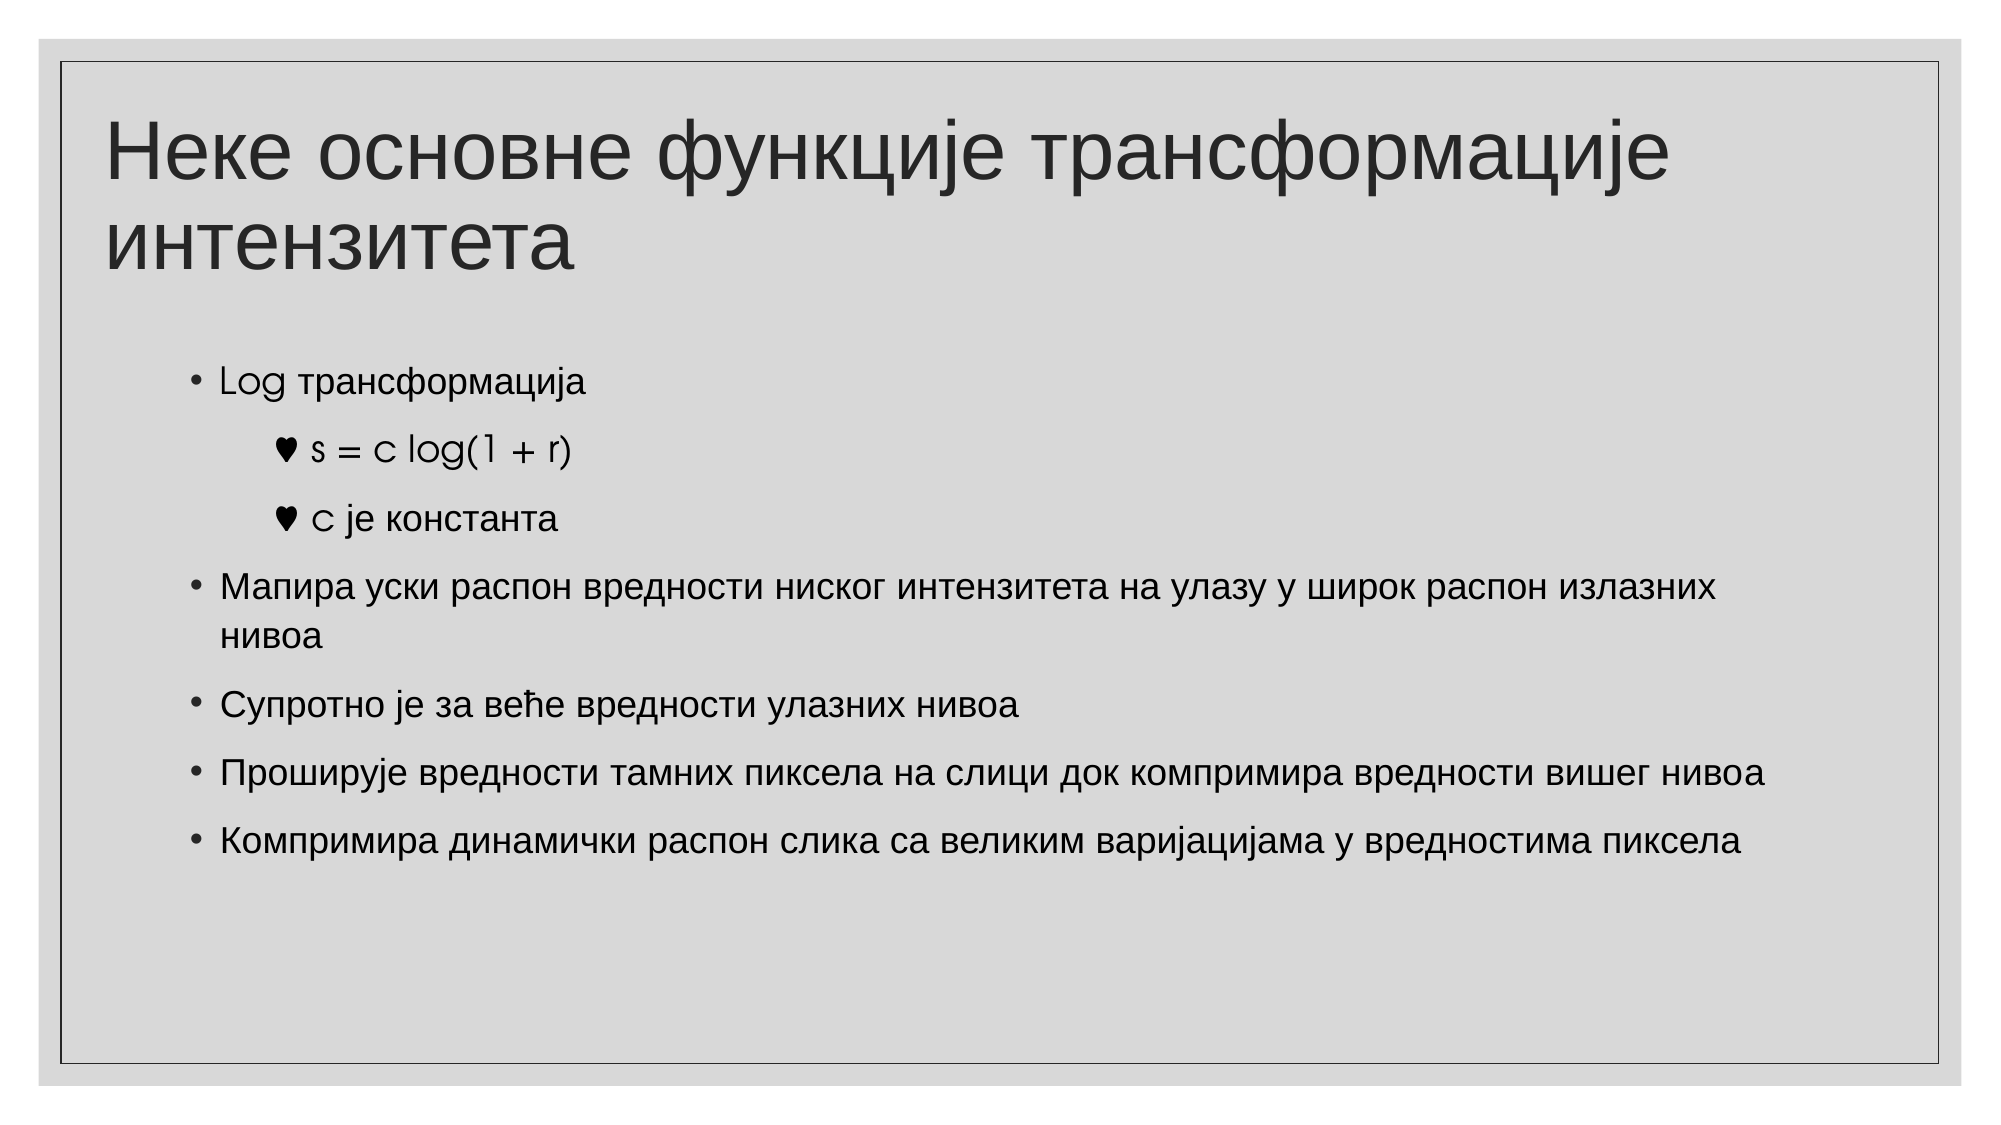

# Неке основне функције трансформације интензитета
Log трансформација
        ♥ s = c log(1 + r)
        ♥ c је константа
Мапира уски распон вредности ниског интензитета на улазу у широк распон излазних нивоа
Супротно је за веће вредности улазних нивоа
Проширује вредности тамних пиксела на слици док компримира вредности вишег нивоа
Компримира динамички распон слика са великим варијацијама у вредностима пиксела